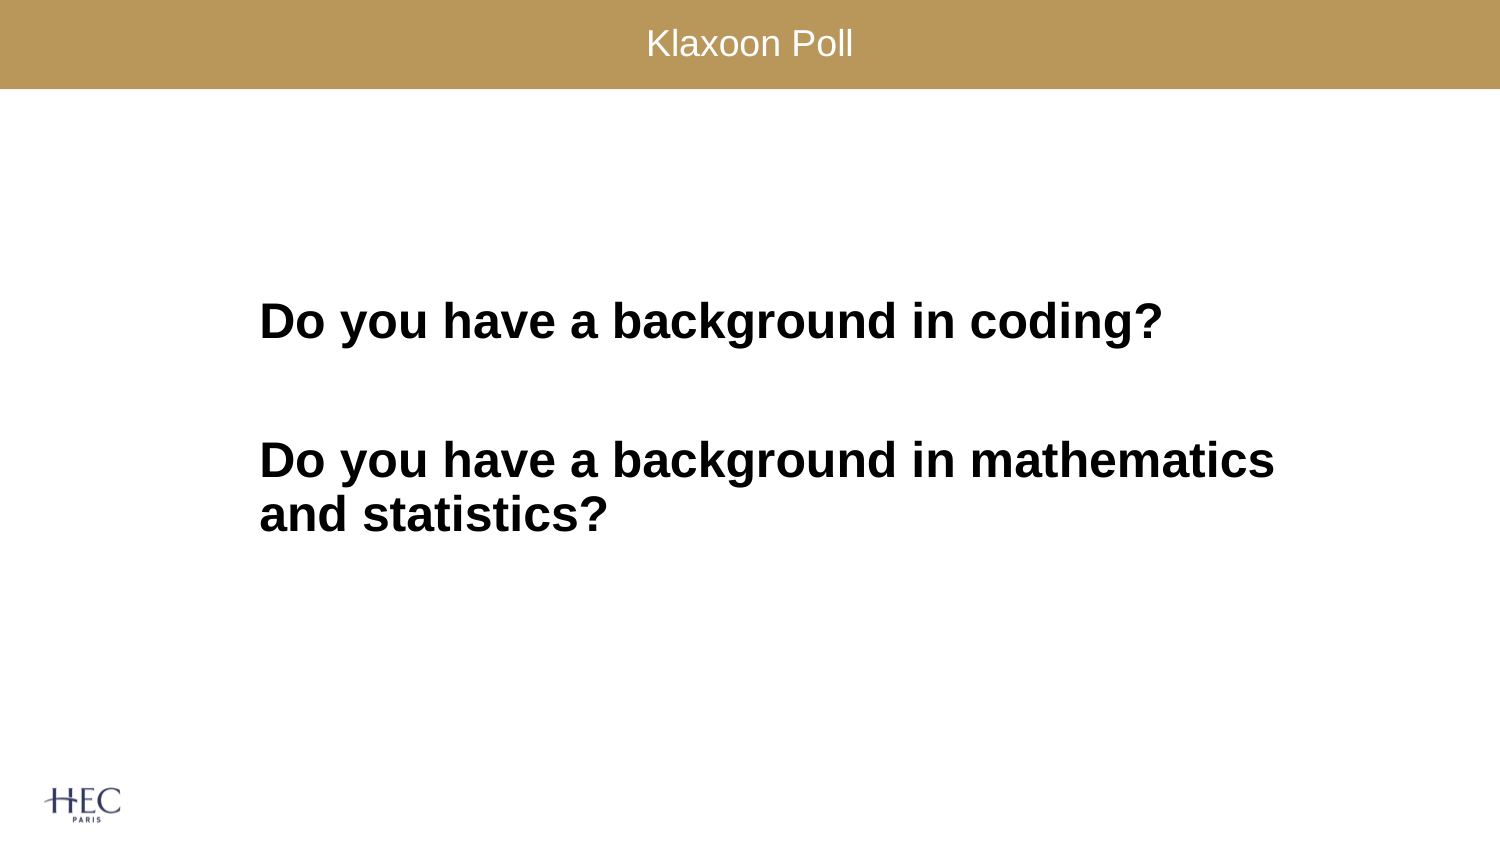

# Klaxoon Poll
Do you have a background in coding?

Do you have a background in mathematics and statistics?